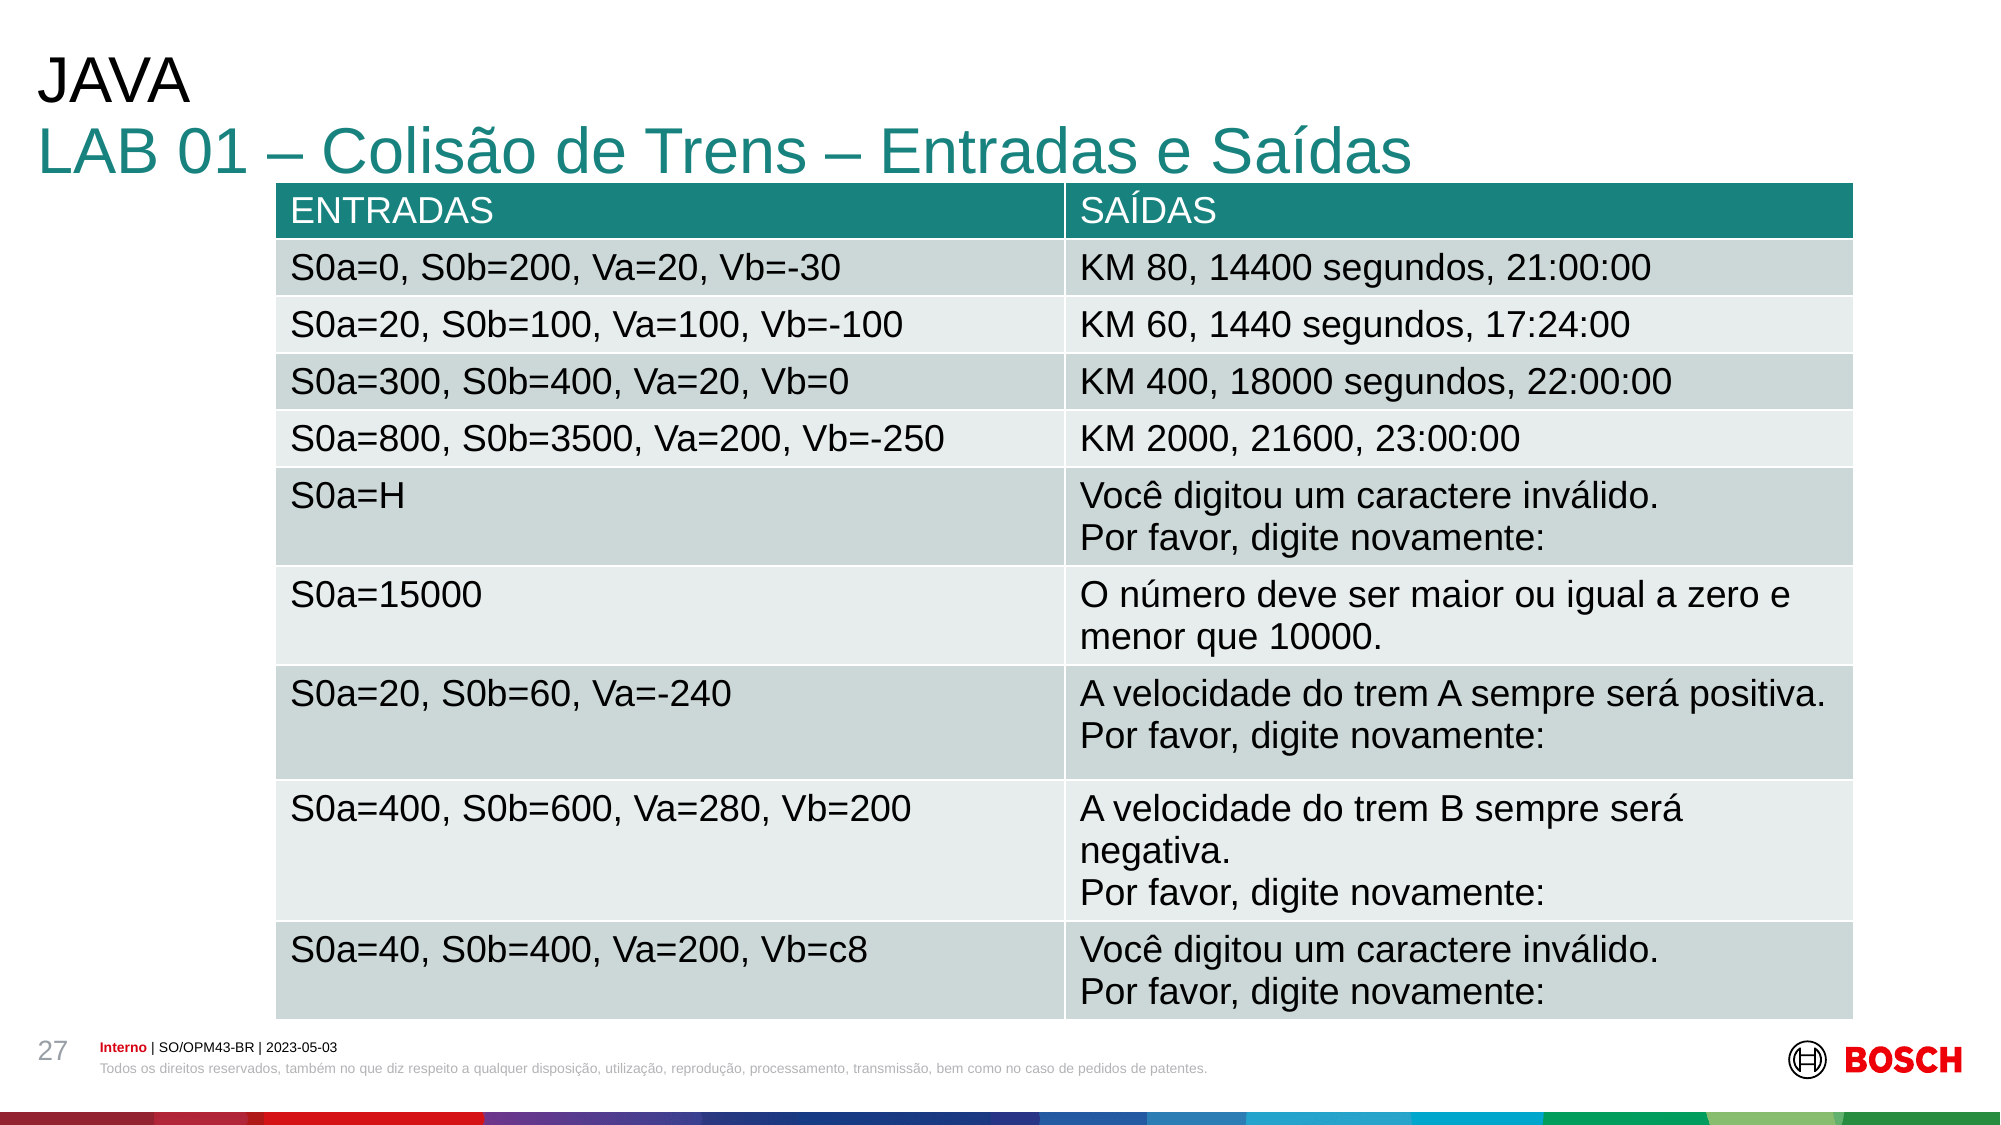

JAVA

# LAB 01 – Colisão de Trens – Entradas e Saídas
| ENTRADAS | SAÍDAS |
| --- | --- |
| S0a=0, S0b=200, Va=20, Vb=-30 | KM 80, 14400 segundos, 21:00:00 |
| S0a=20, S0b=100, Va=100, Vb=-100 | KM 60, 1440 segundos, 17:24:00 |
| S0a=300, S0b=400, Va=20, Vb=0 | KM 400, 18000 segundos, 22:00:00 |
| S0a=800, S0b=3500, Va=200, Vb=-250 | KM 2000, 21600, 23:00:00 |
| S0a=H | Você digitou um caractere inválido. Por favor, digite novamente: |
| S0a=15000 | O número deve ser maior ou igual a zero e menor que 10000. |
| S0a=20, S0b=60, Va=-240 | A velocidade do trem A sempre será positiva. Por favor, digite novamente: |
| S0a=400, S0b=600, Va=280, Vb=200 | A velocidade do trem B sempre será negativa. Por favor, digite novamente: |
| S0a=40, S0b=400, Va=200, Vb=c8 | Você digitou um caractere inválido. Por favor, digite novamente: |
27